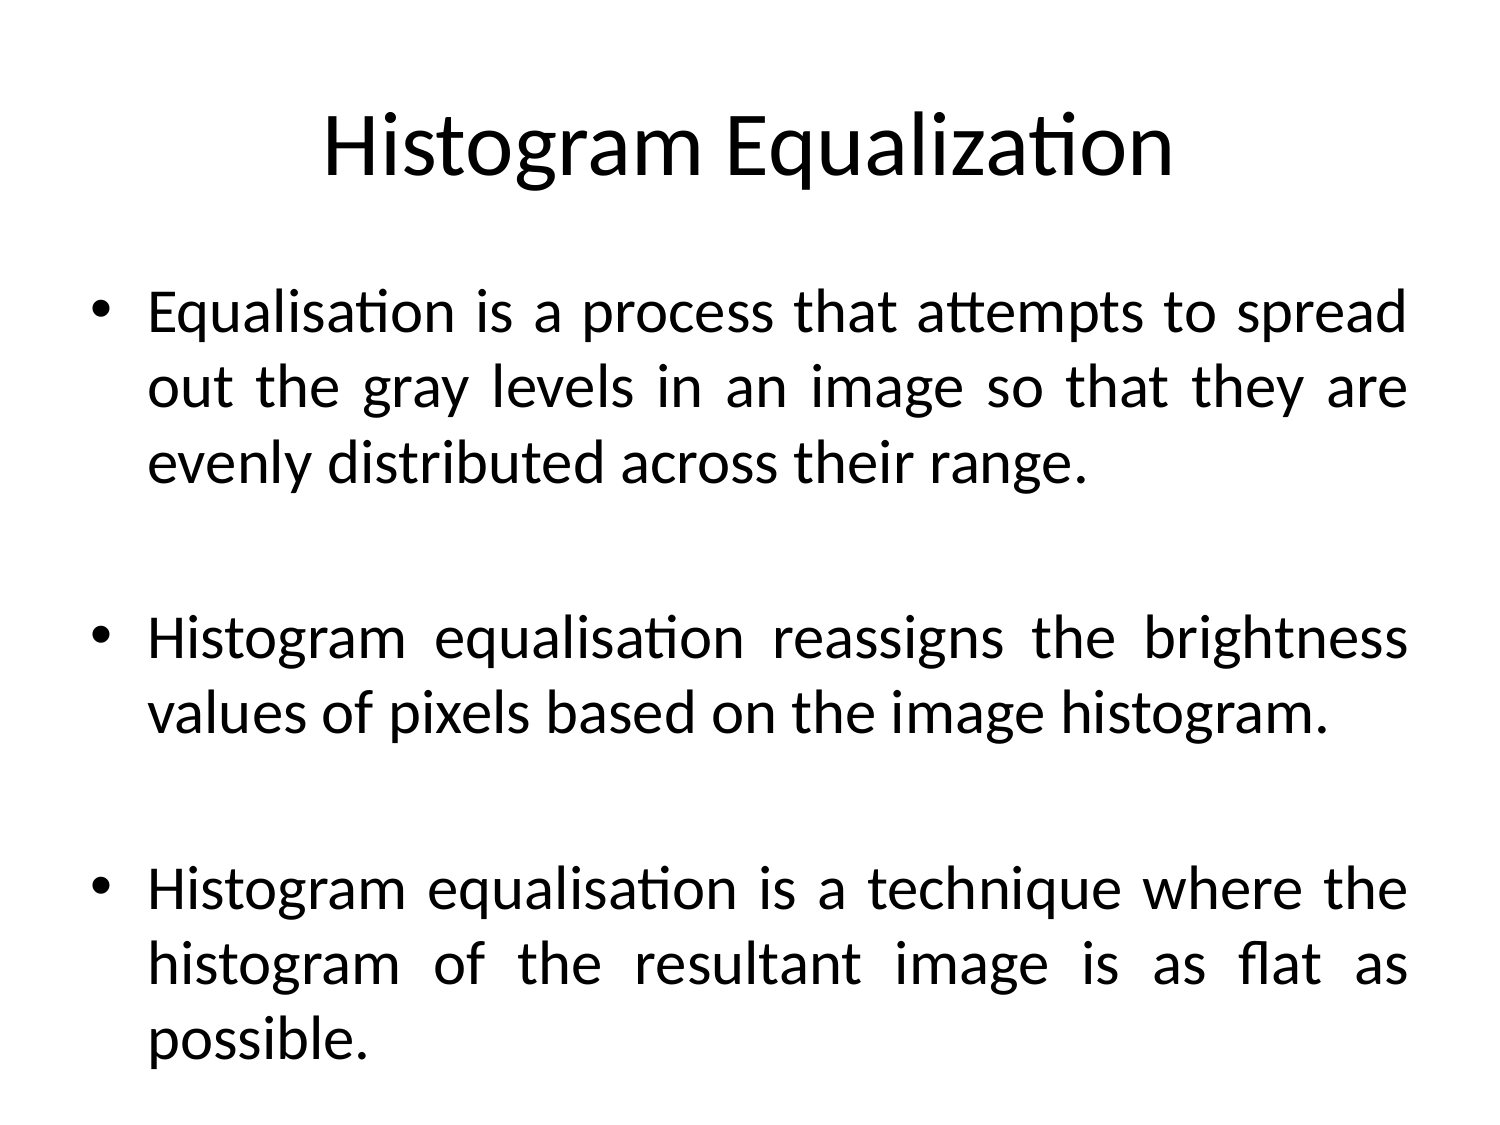

# Histogram Equalization
Equalisation is a process that attempts to spread out the gray levels in an image so that they are evenly distributed across their range.

Histogram equalisation reassigns the brightness values of pixels based on the image histogram.

Histogram equalisation is a technique where the histogram of the resultant image is as flat as possible.